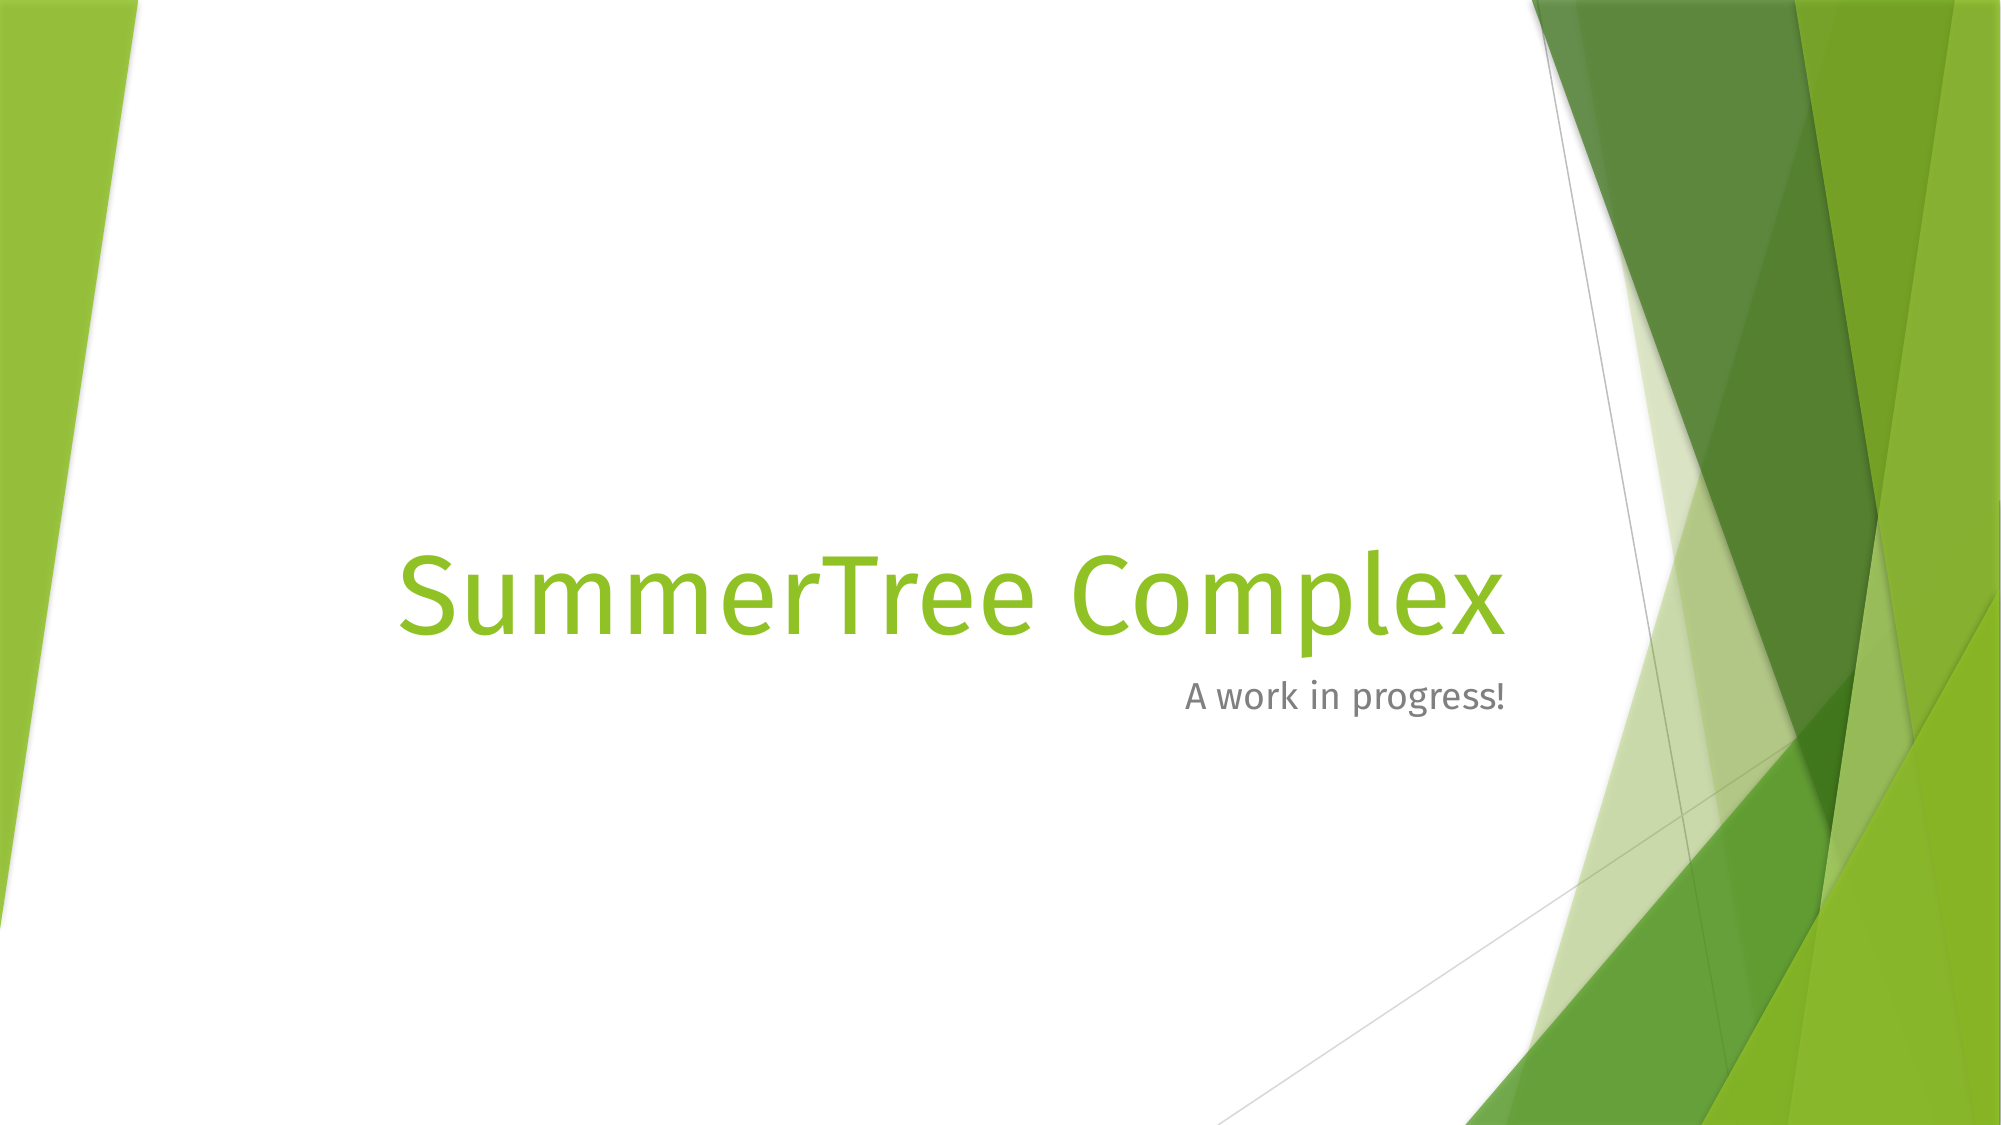

# SummerTree Complex
A work in progress!